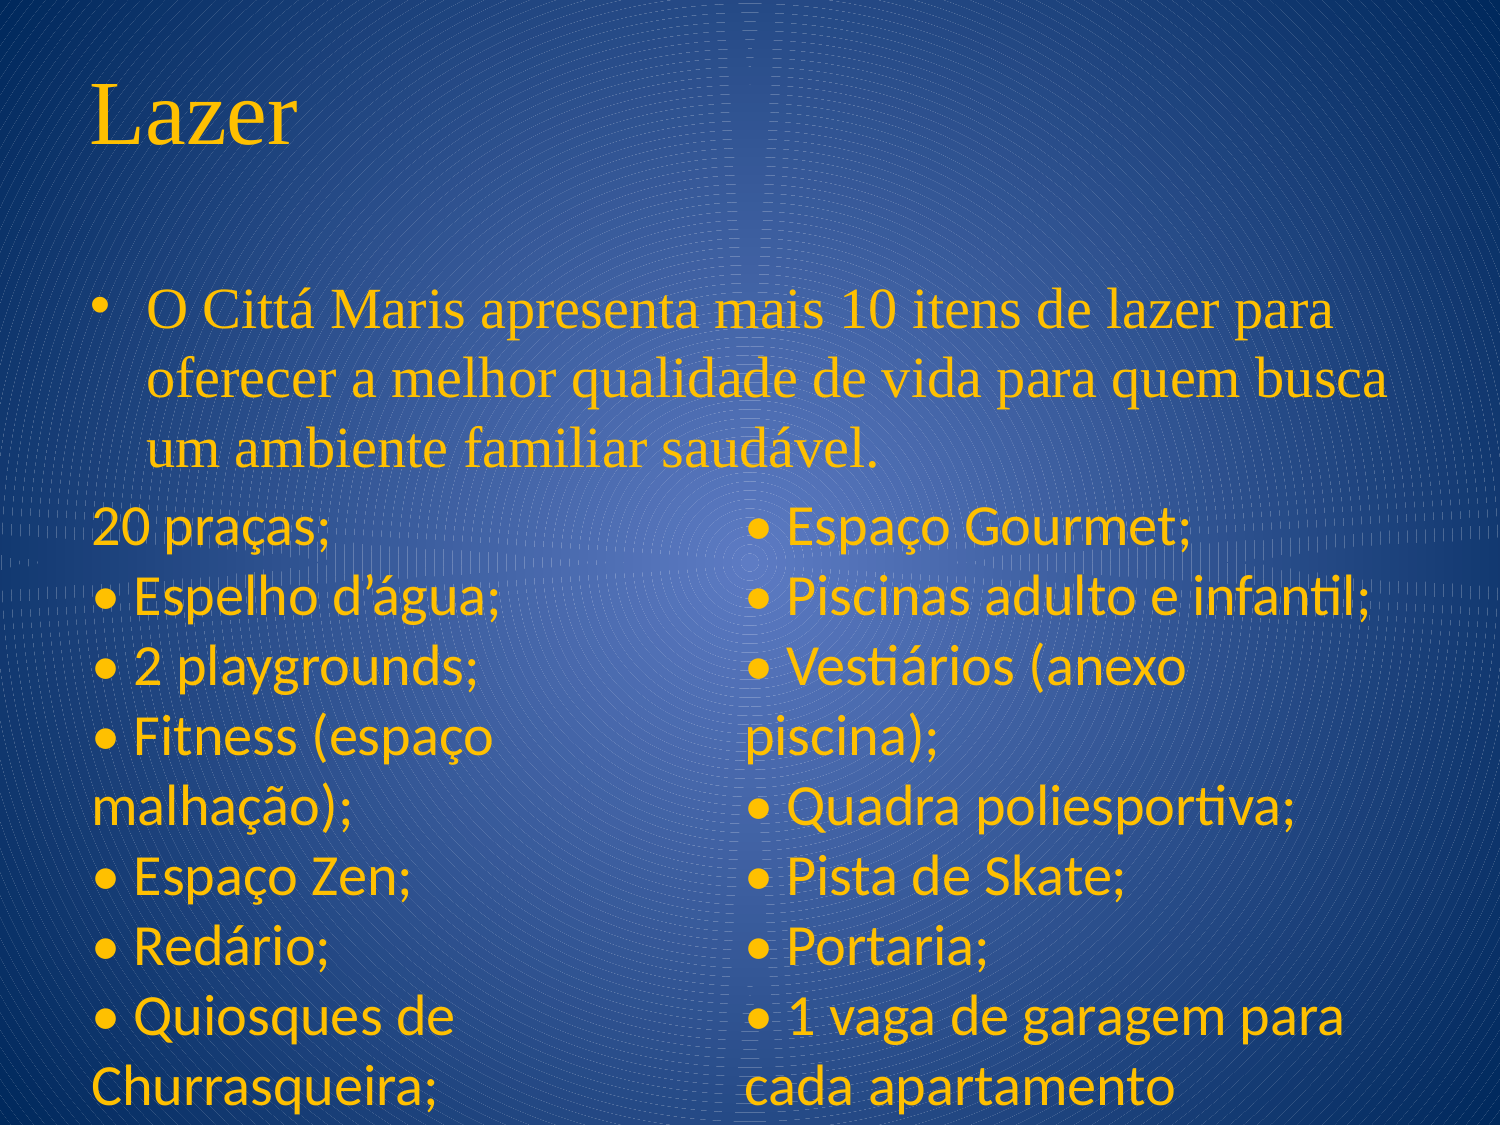

Lazer
O Cittá Maris apresenta mais 10 itens de lazer para oferecer a melhor qualidade de vida para quem busca um ambiente familiar saudável.

20 praças;
• Espelho d’água;
• 2 playgrounds;
• Fitness (espaço malhação);
• Espaço Zen;
• Redário;
• Quiosques de Churrasqueira;
• Espaço Gourmet;
• Piscinas adulto e infantil;
• Vestiários (anexo piscina);
• Quadra poliesportiva;
• Pista de Skate;
• Portaria;
• 1 vaga de garagem para cada apartamento